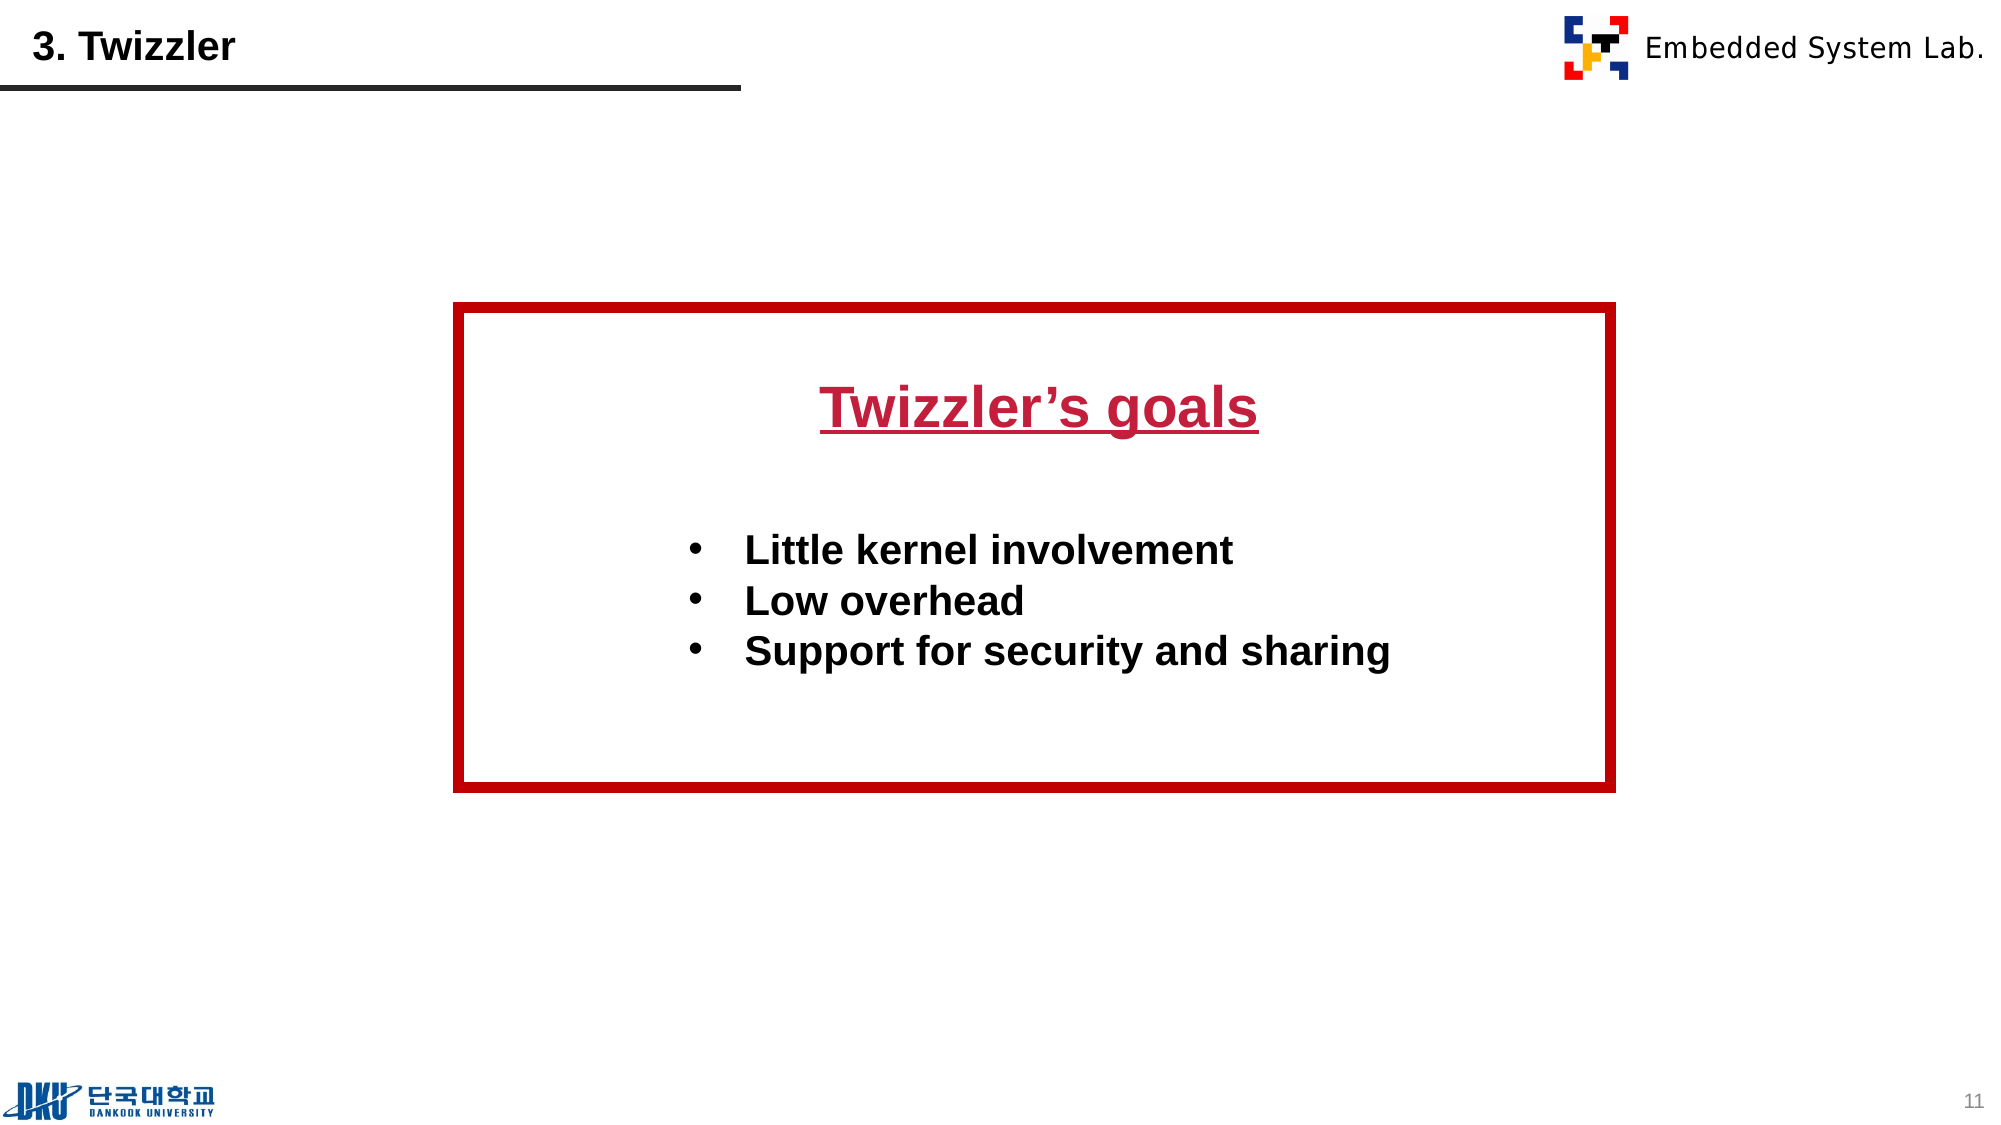

# 3. Twizzler

Twizzler’s goals
Little kernel involvement
Low overhead
Support for security and sharing
11